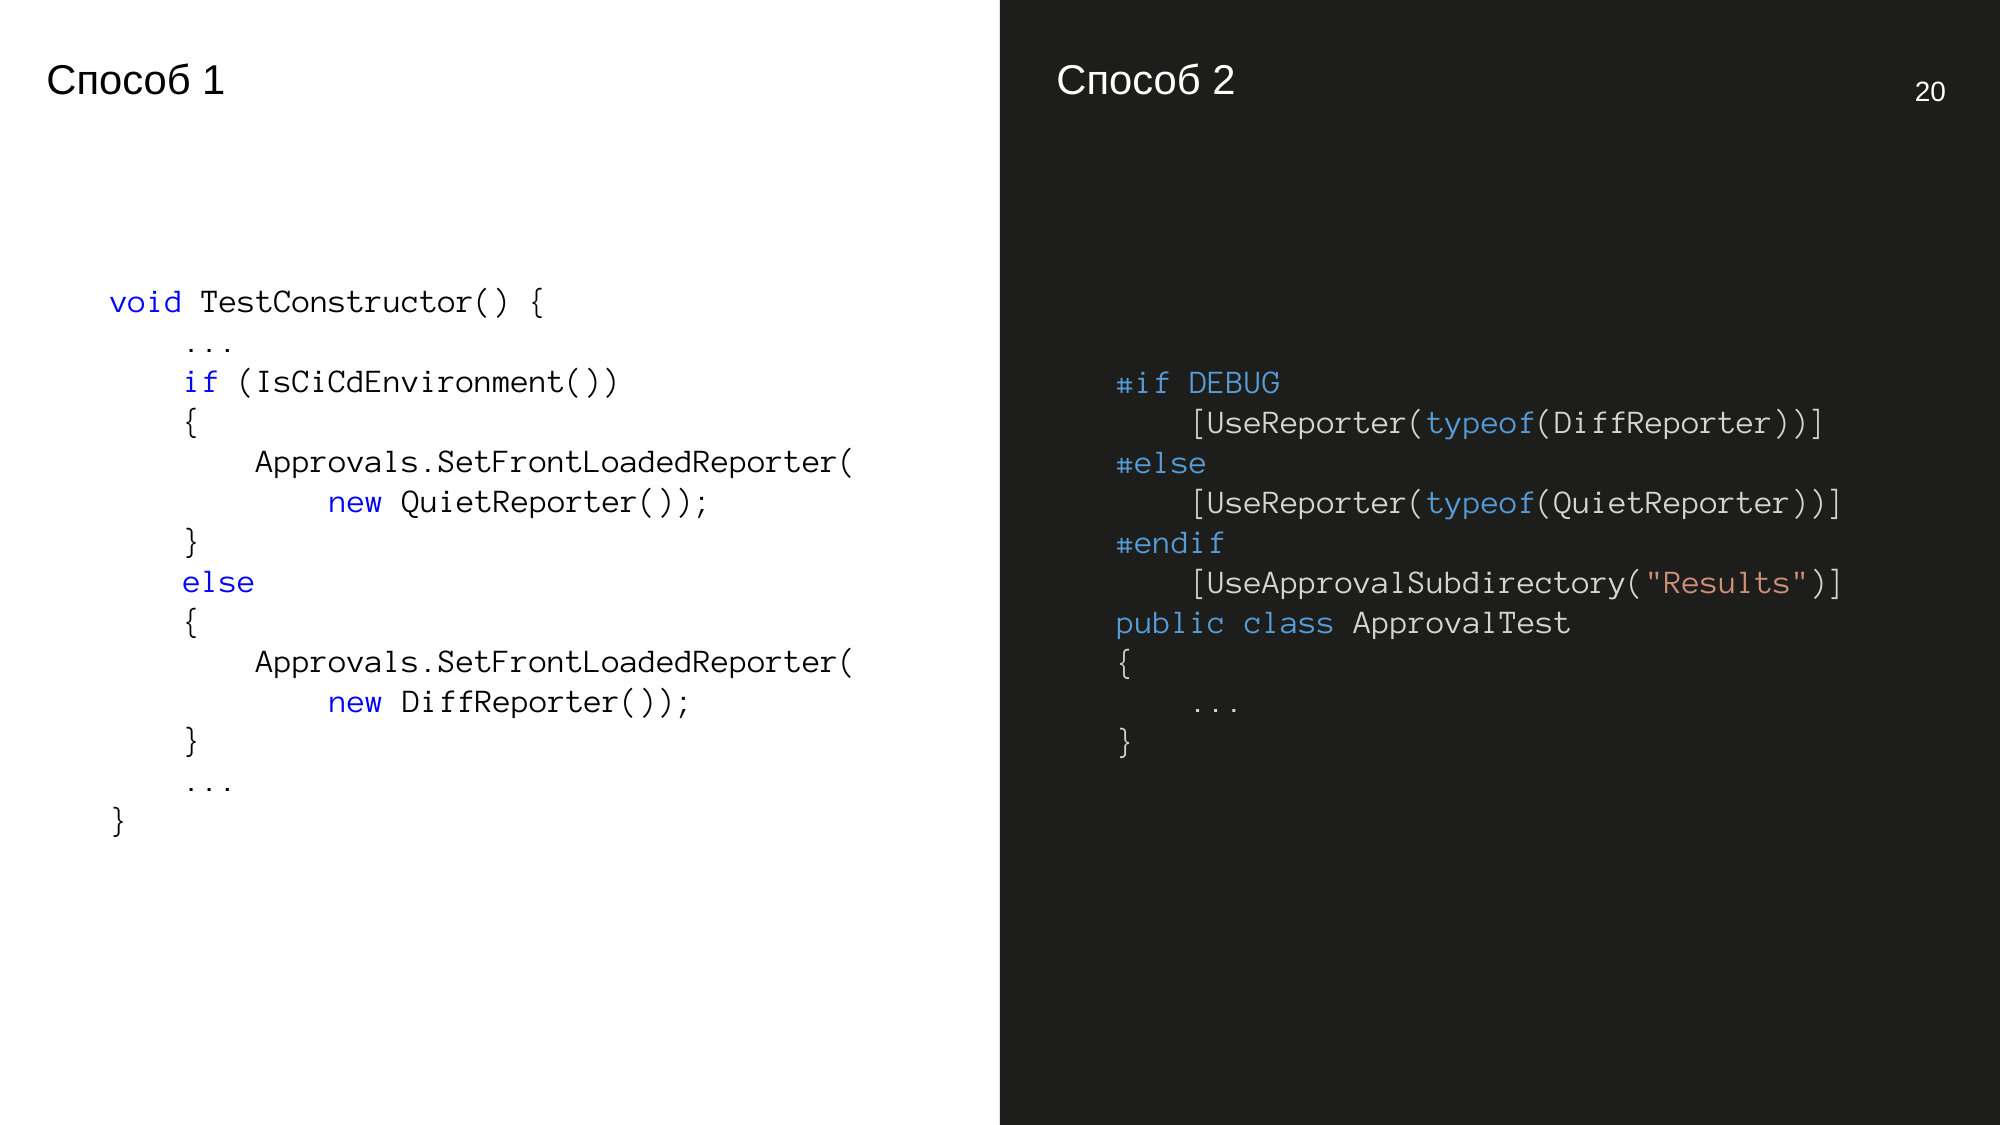

Способ 1
Способ 2

void TestConstructor() {
    ...
    if (IsCiCdEnvironment())
    {
        Approvals.SetFrontLoadedReporter(
            new QuietReporter());
    }
    else
    {
        Approvals.SetFrontLoadedReporter(
            new DiffReporter());
    }
    ...
}
#if DEBUG
    [UseReporter(typeof(DiffReporter))]
#else
    [UseReporter(typeof(QuietReporter))]
#endif
    [UseApprovalSubdirectory("Results")]
public class ApprovalTest
{
    ...
}